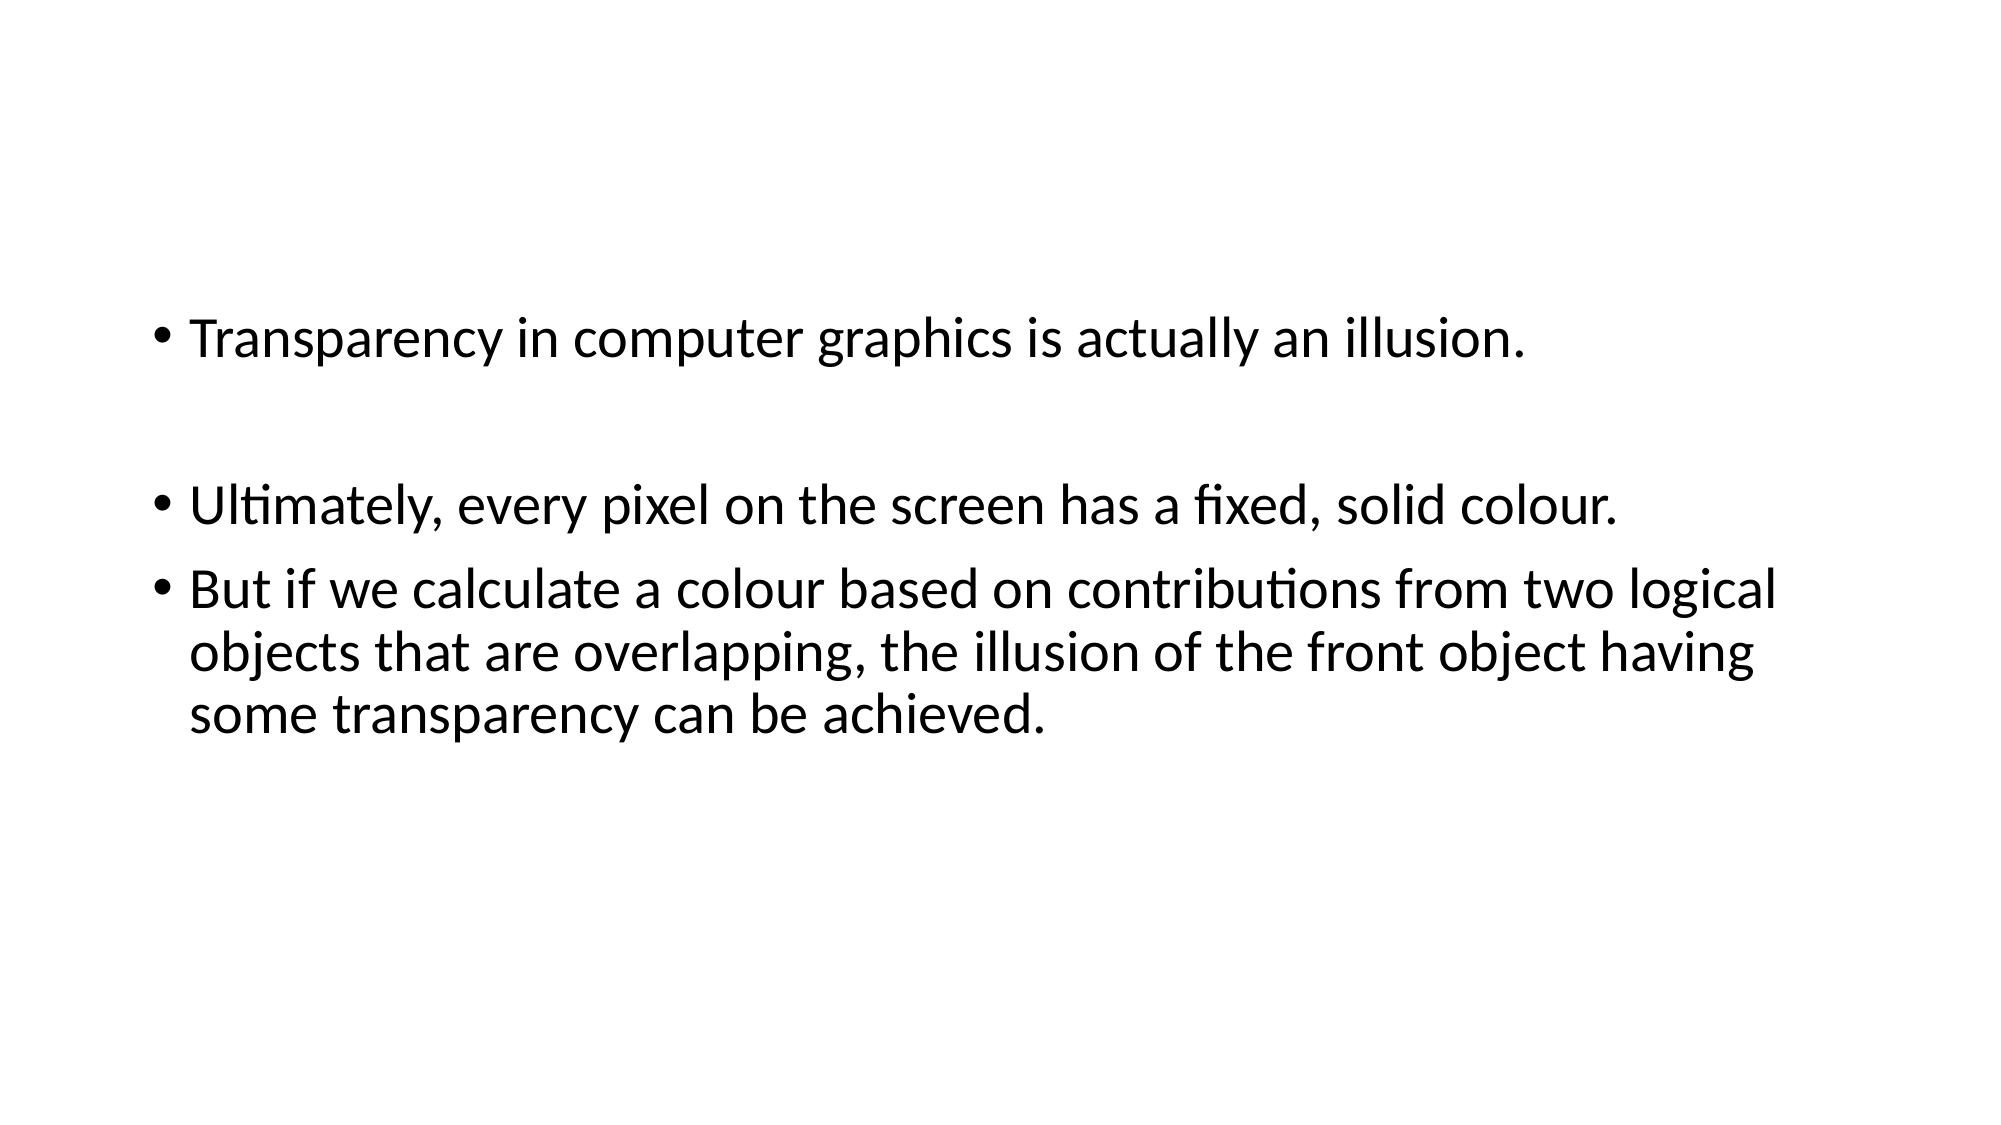

#
Transparency in computer graphics is actually an illusion.

Ultimately, every pixel on the screen has a fixed, solid colour.
But if we calculate a colour based on contributions from two logical objects that are overlapping, the illusion of the front object having some transparency can be achieved.